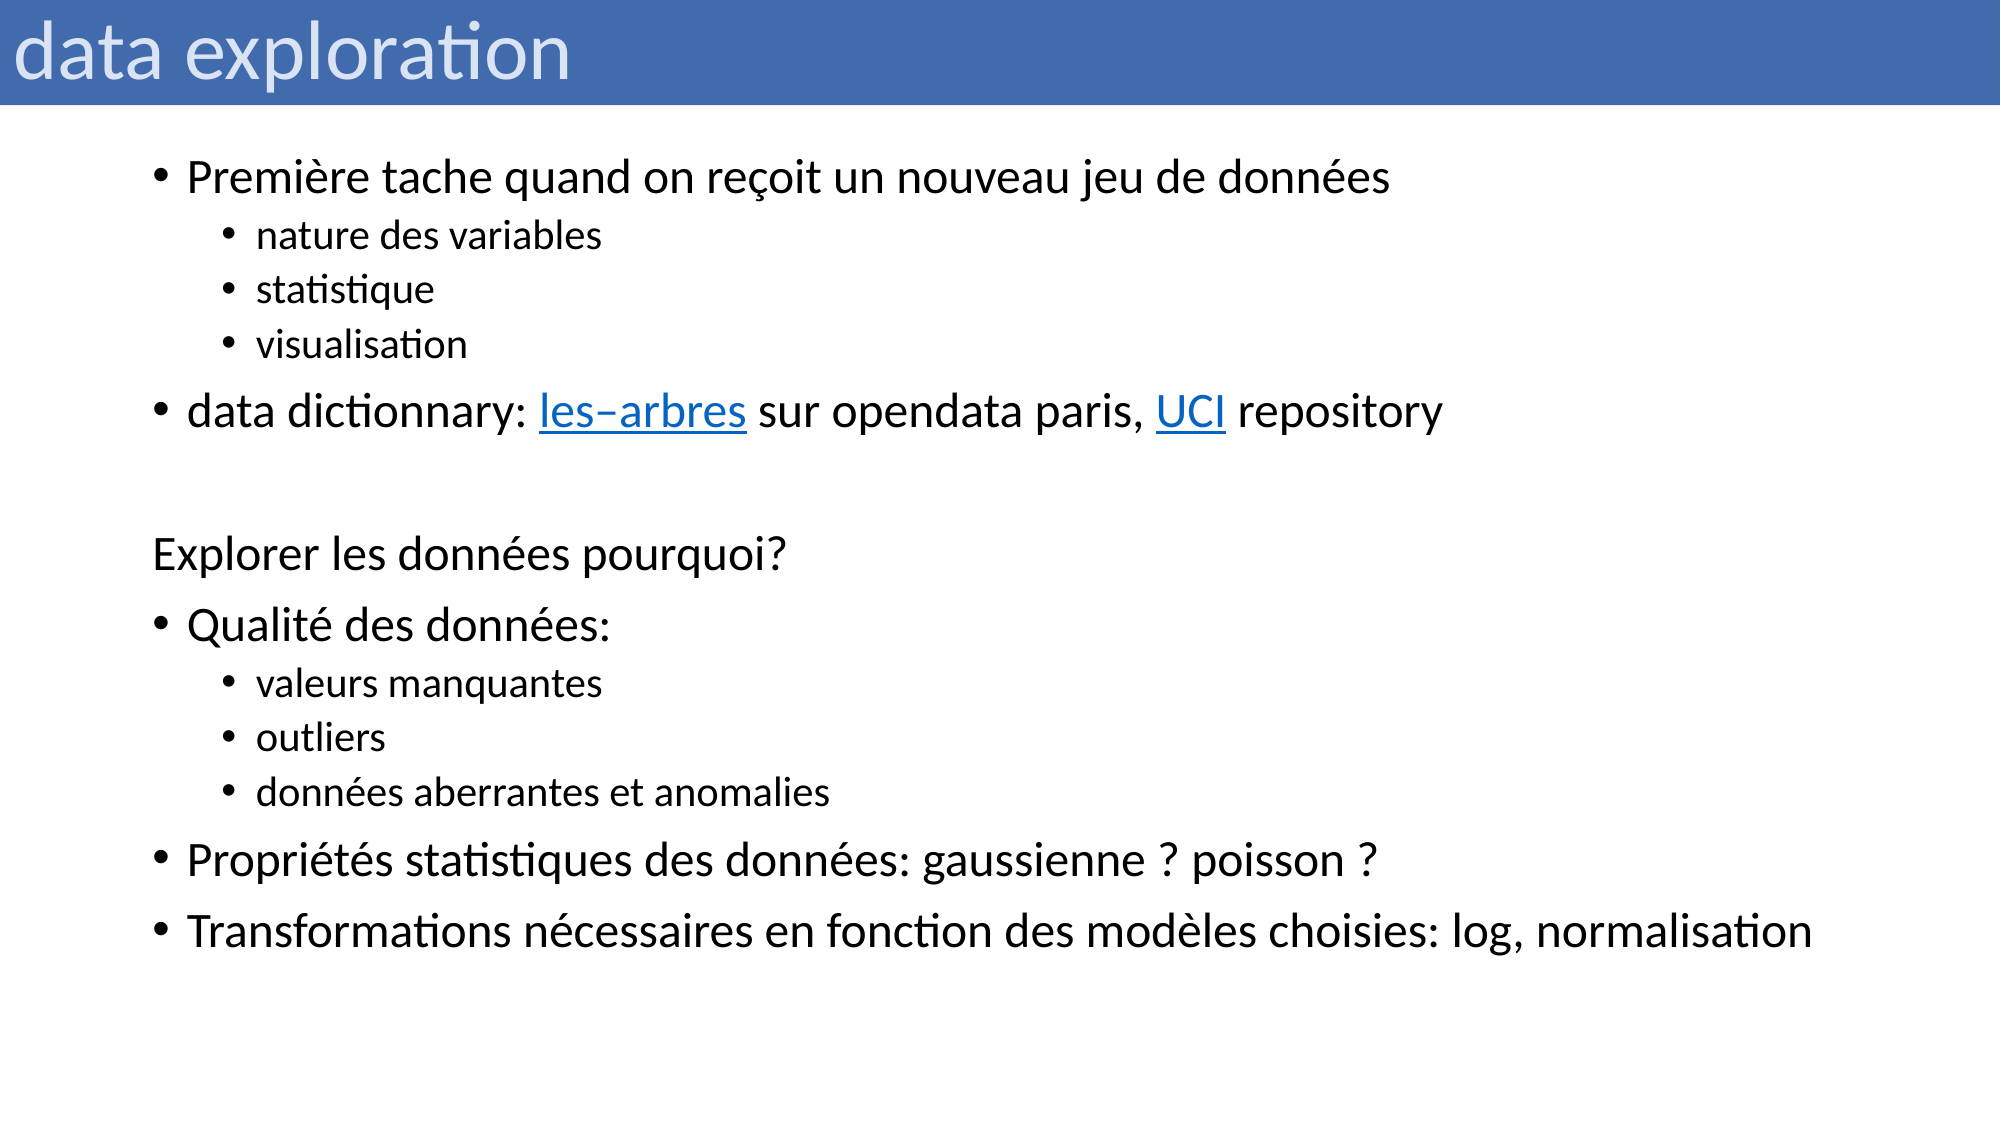

data exploration
Première tache quand on reçoit un nouveau jeu de données
nature des variables
statistique
visualisation
data dictionnary: les–arbres sur opendata paris, UCI repository

Explorer les données pourquoi?
Qualité des données:
valeurs manquantes
outliers
données aberrantes et anomalies
Propriétés statistiques des données: gaussienne ? poisson ?
Transformations nécessaires en fonction des modèles choisies: log, normalisation